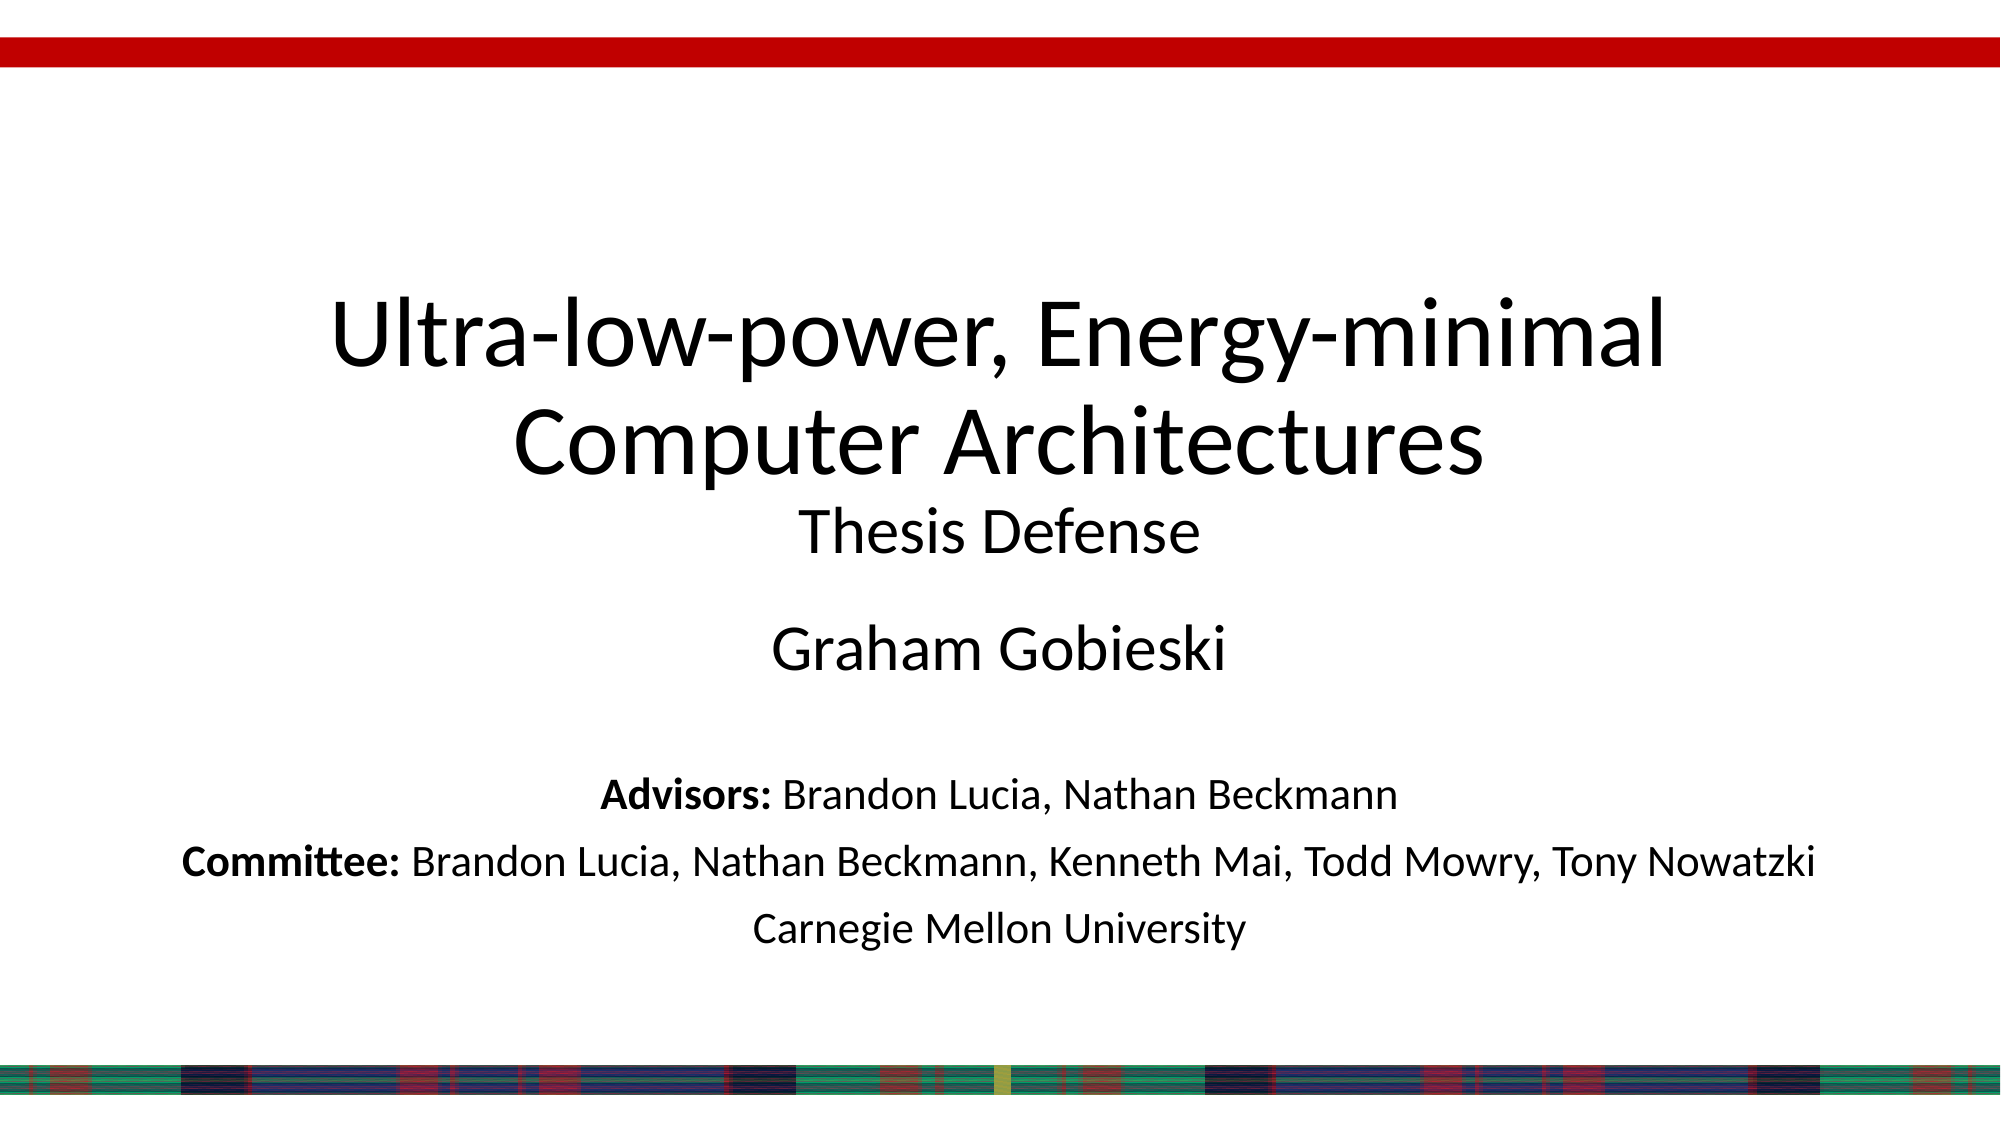

# Ultra-low-power, Energy-minimal Computer Architectures Thesis Defense
Graham Gobieski

Advisors: Brandon Lucia, Nathan Beckmann
Committee: Brandon Lucia, Nathan Beckmann, Kenneth Mai, Todd Mowry, Tony Nowatzki
Carnegie Mellon University